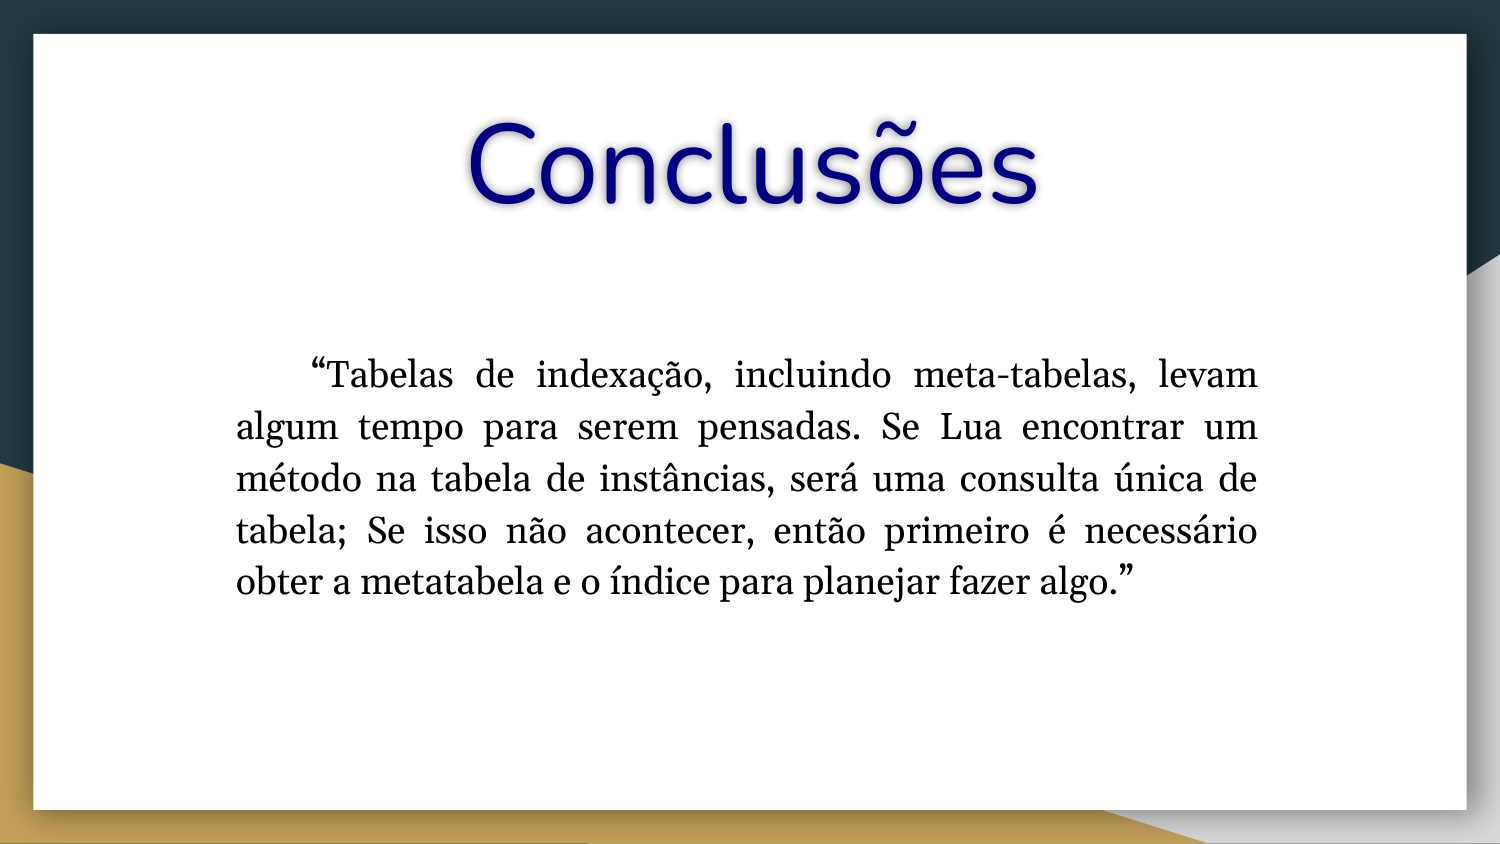

# Conclusões
“Tabelas de indexação, incluindo meta-tabelas, levam algum tempo para serem pensadas. Se Lua encontrar um método na tabela de instâncias, será uma consulta única de tabela; Se isso não acontecer, então primeiro é necessário obter a metatabela e o índice para planejar fazer algo.”